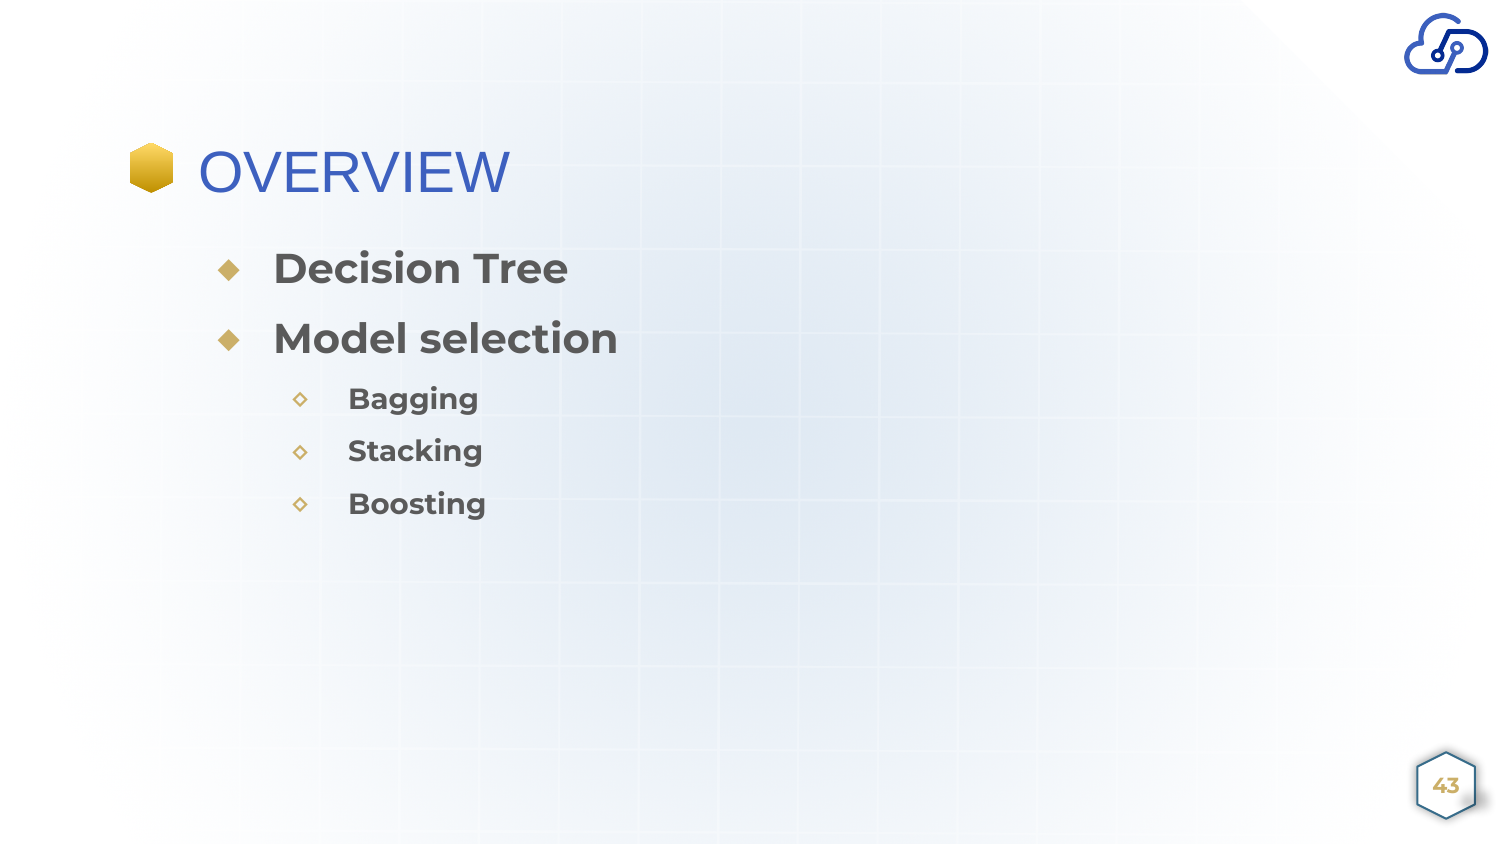

# OVERVIEW
Decision Tree
Model selection
Bagging
Stacking
Boosting

43